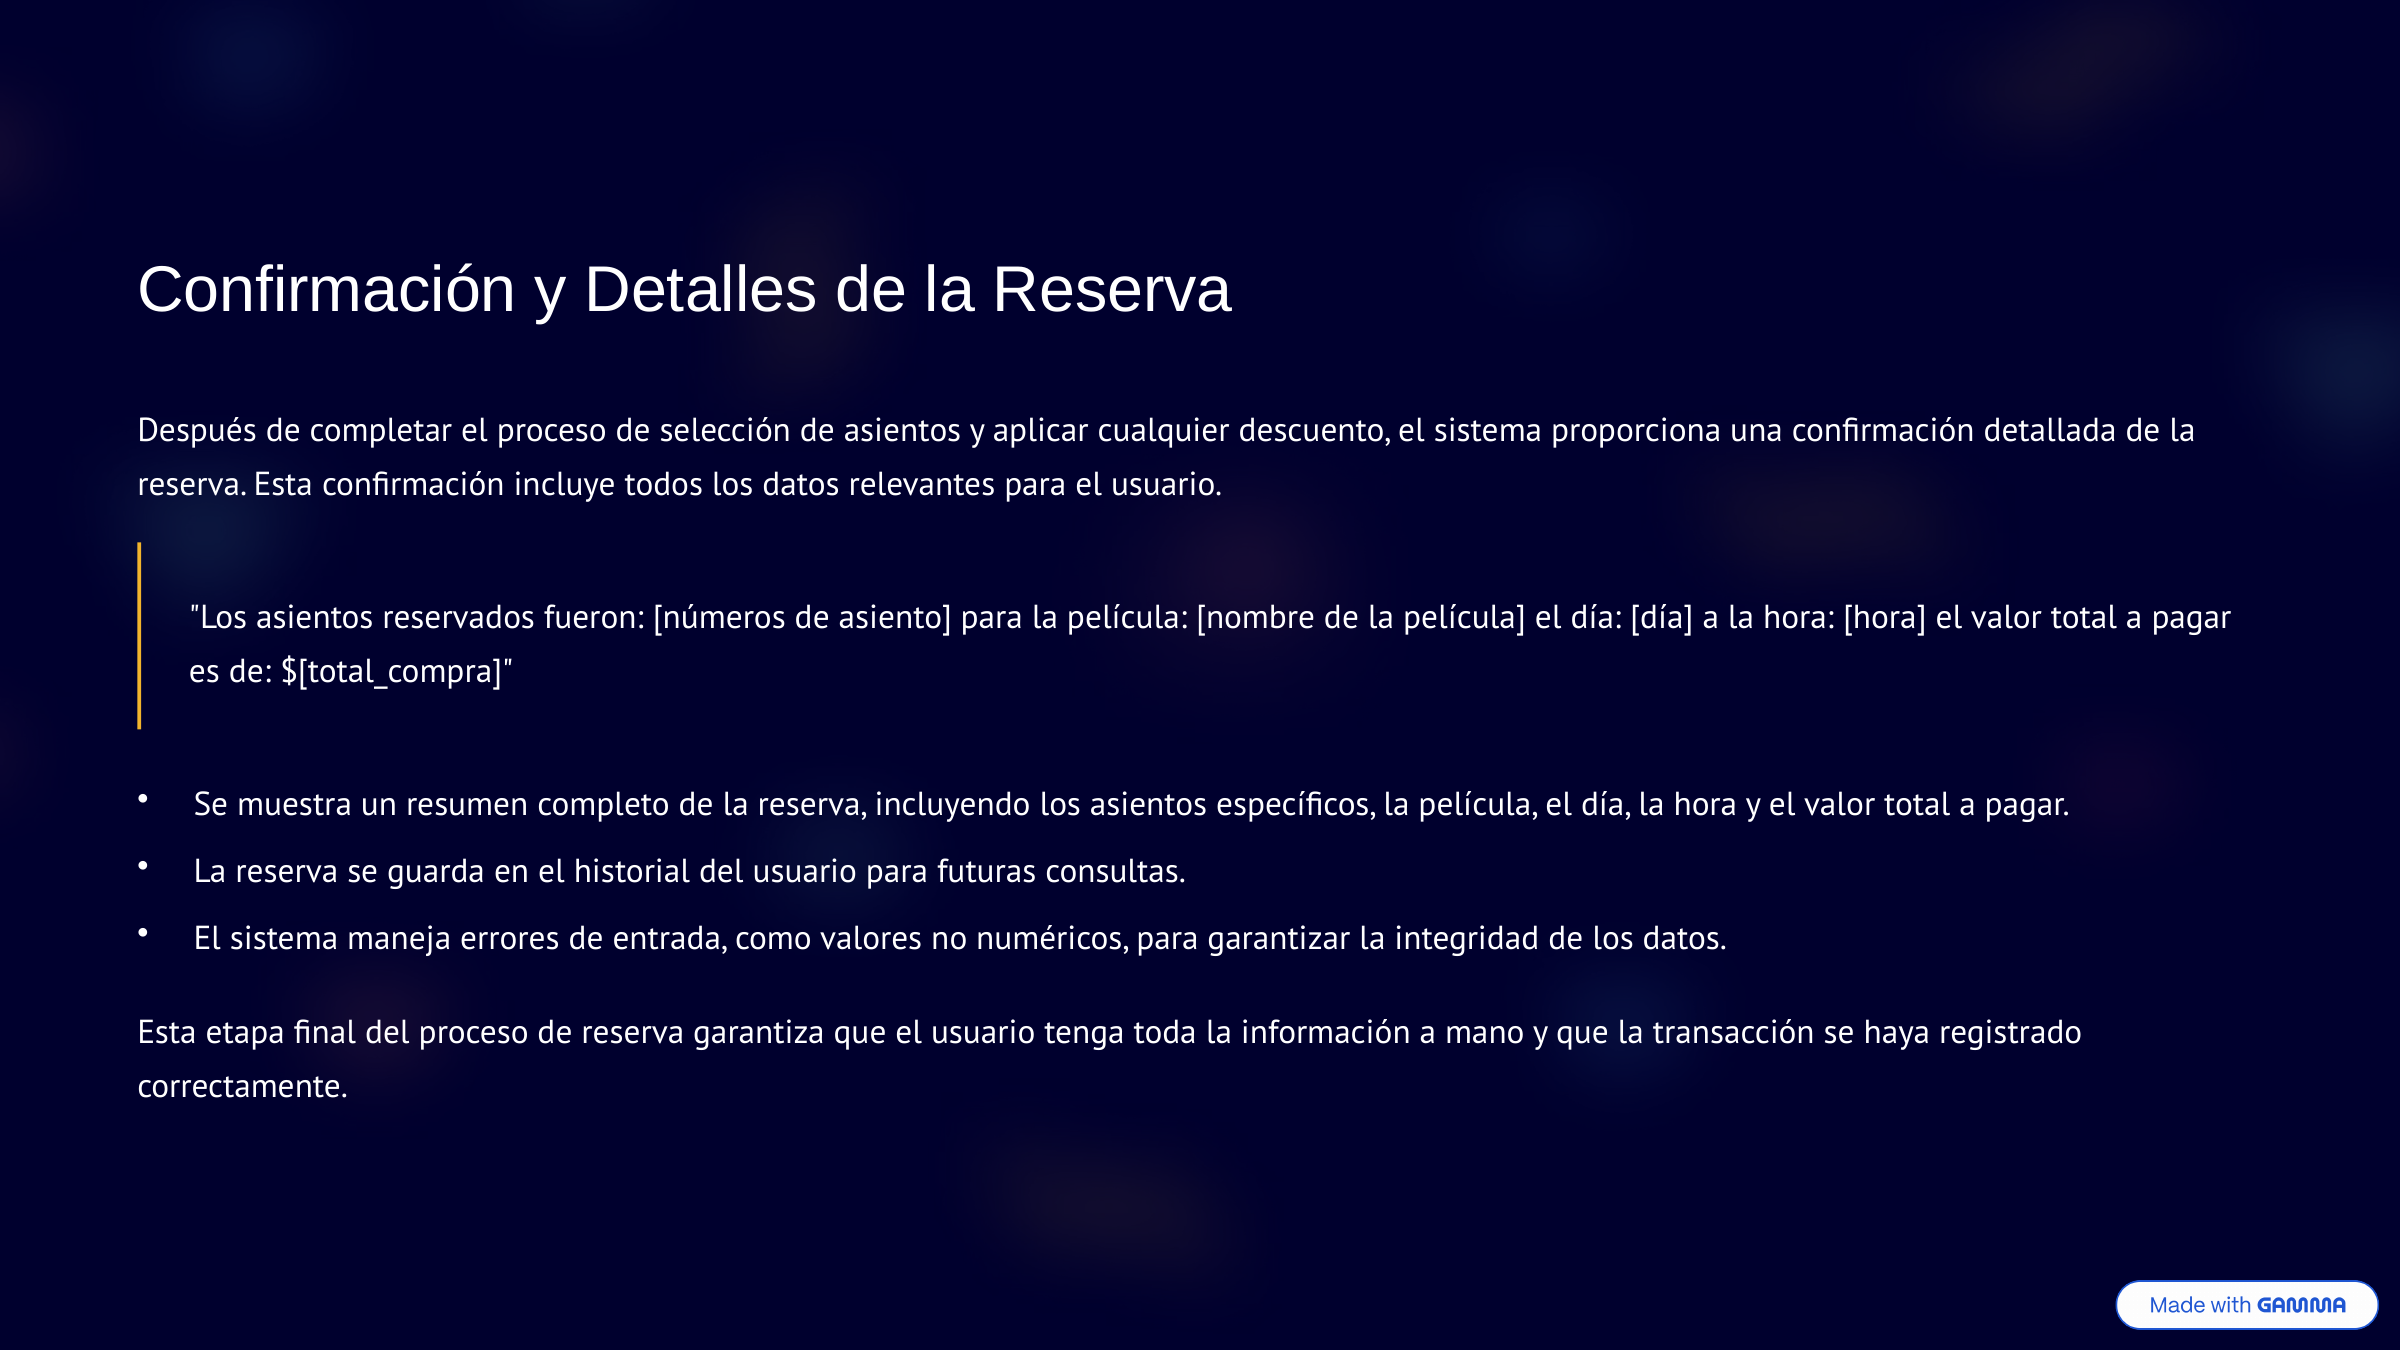

Confirmación y Detalles de la Reserva
Después de completar el proceso de selección de asientos y aplicar cualquier descuento, el sistema proporciona una confirmación detallada de la reserva. Esta confirmación incluye todos los datos relevantes para el usuario.

"Los asientos reservados fueron: [números de asiento] para la película: [nombre de la película] el día: [día] a la hora: [hora] el valor total a pagar es de: $[total_compra]"
Se muestra un resumen completo de la reserva, incluyendo los asientos específicos, la película, el día, la hora y el valor total a pagar.
La reserva se guarda en el historial del usuario para futuras consultas.
El sistema maneja errores de entrada, como valores no numéricos, para garantizar la integridad de los datos.
Esta etapa final del proceso de reserva garantiza que el usuario tenga toda la información a mano y que la transacción se haya registrado correctamente.